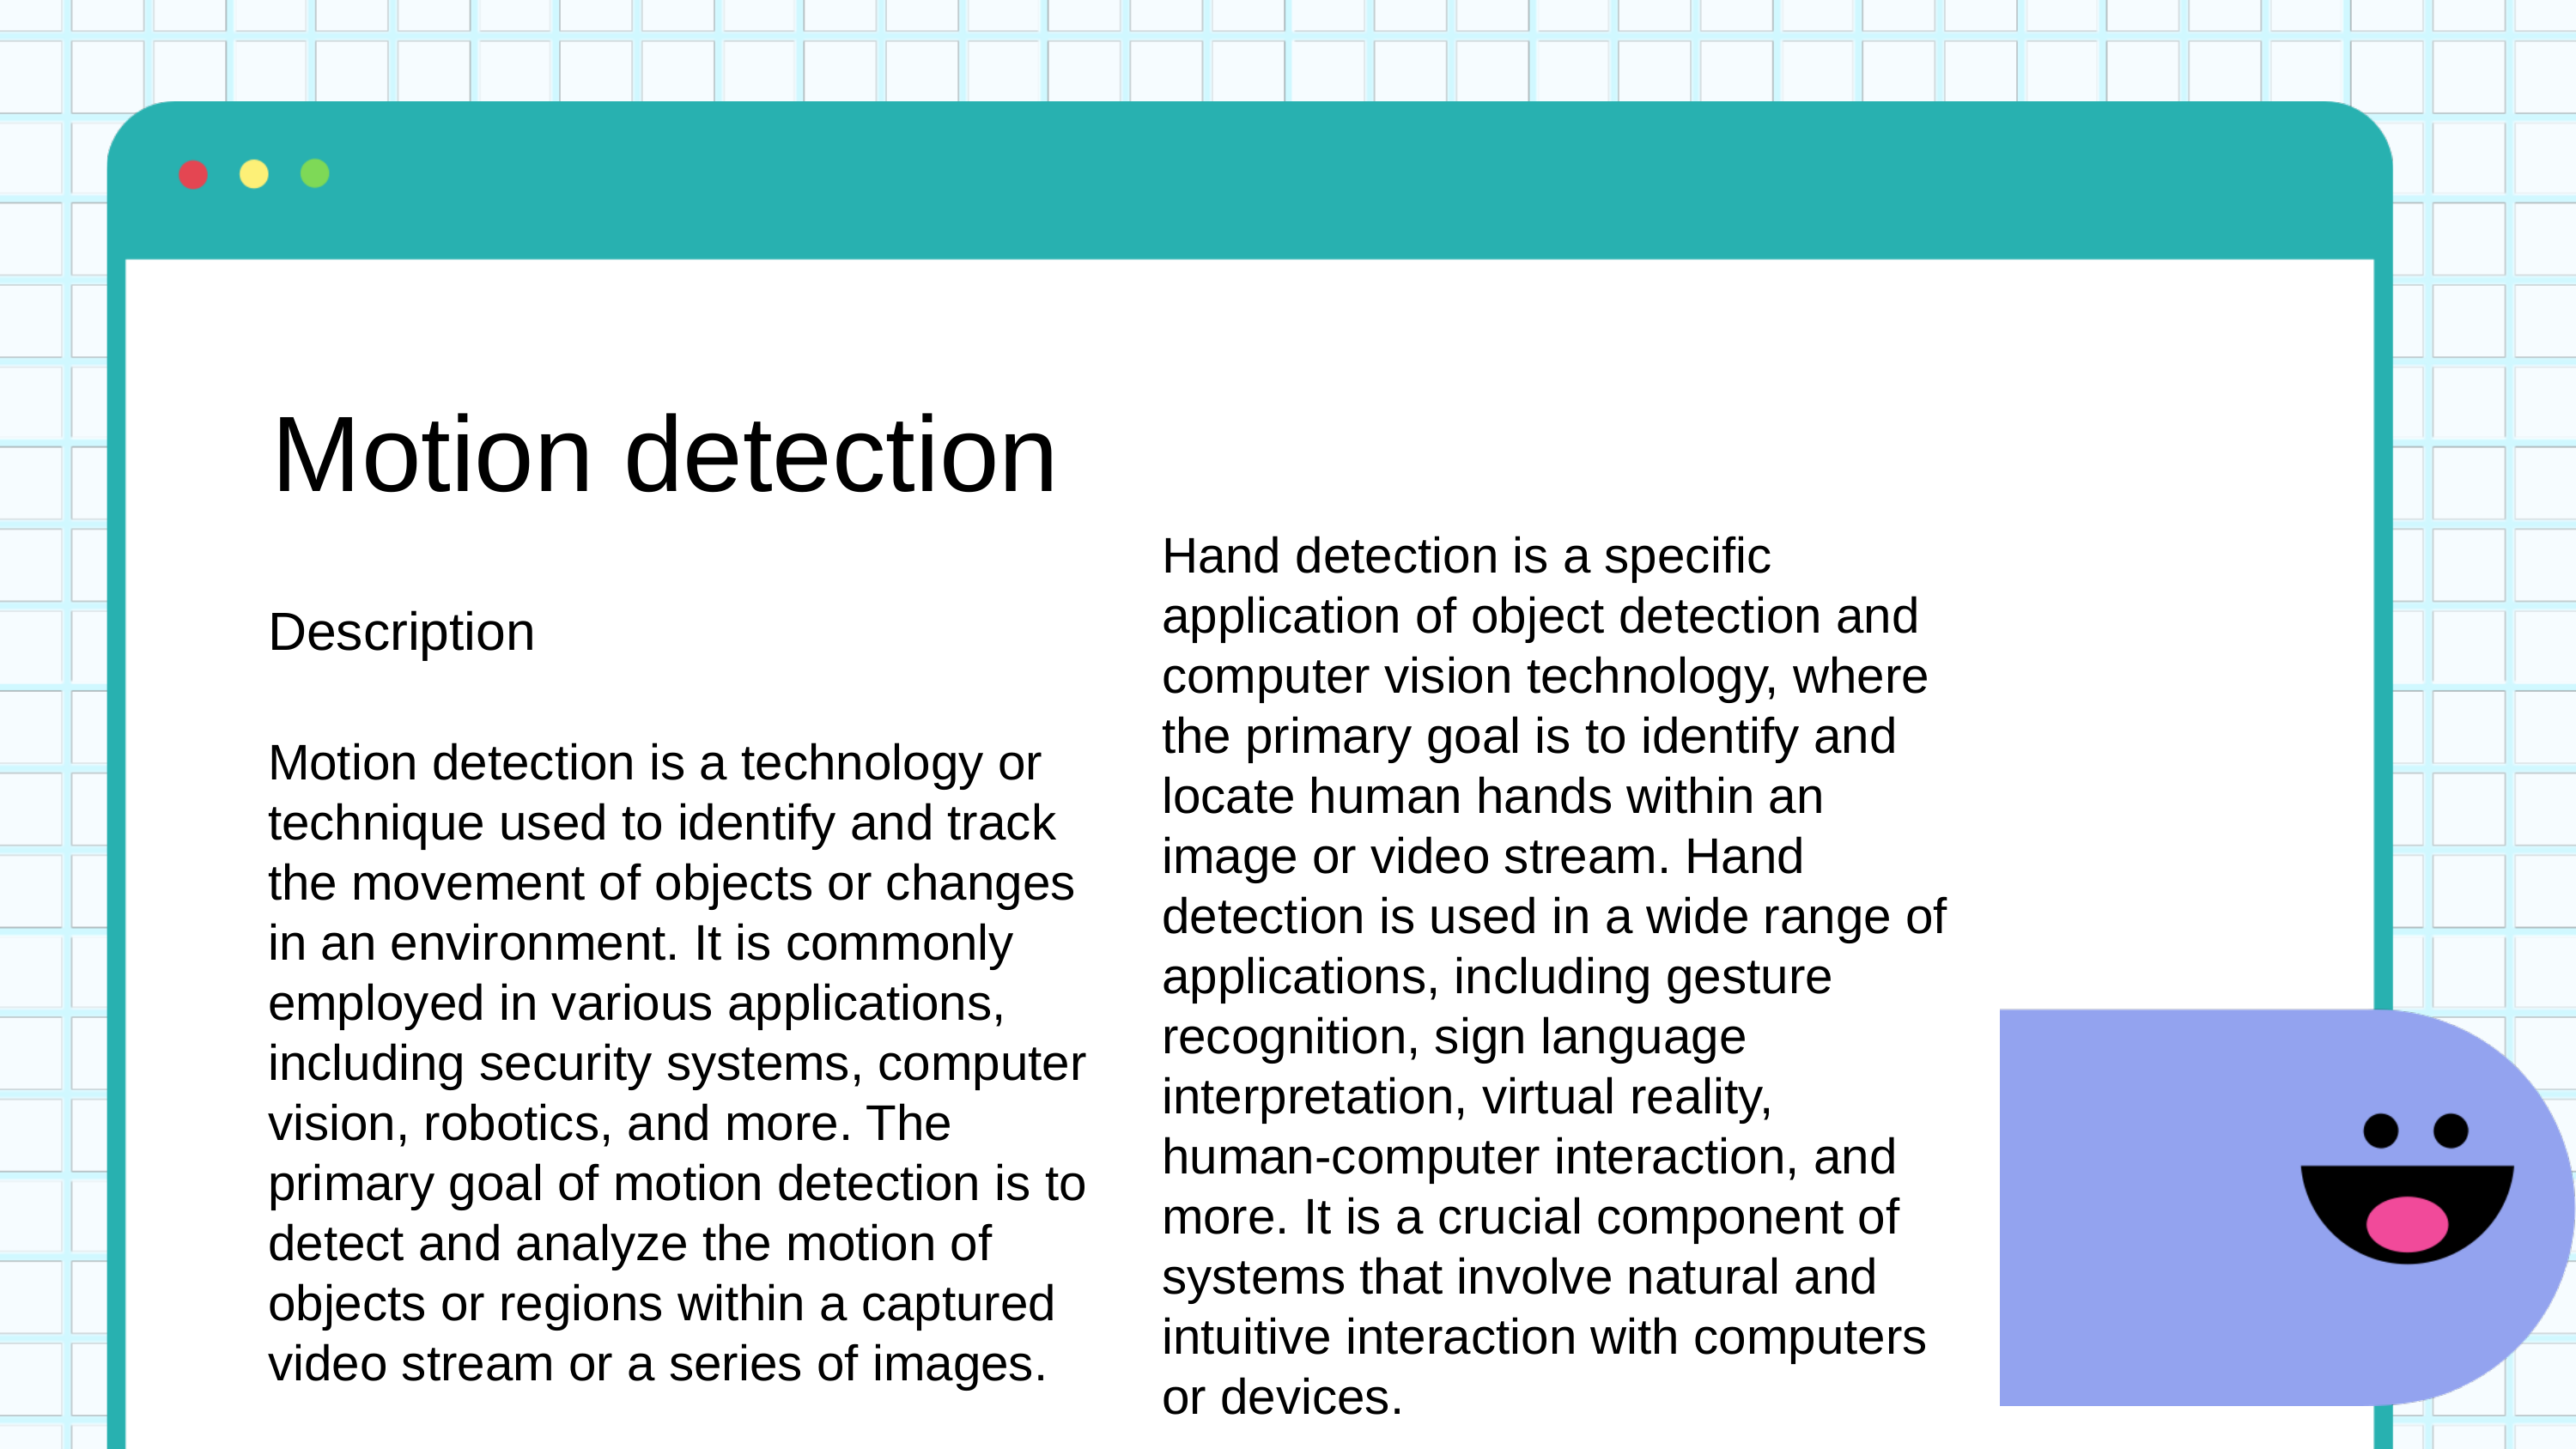

Motion detection
Hand detection is a specific application of object detection and computer vision technology, where the primary goal is to identify and locate human hands within an image or video stream. Hand detection is used in a wide range of applications, including gesture recognition, sign language interpretation, virtual reality, human-computer interaction, and more. It is a crucial component of systems that involve natural and intuitive interaction with computers or devices.
Description
Motion detection is a technology or technique used to identify and track the movement of objects or changes in an environment. It is commonly employed in various applications, including security systems, computer vision, robotics, and more. The primary goal of motion detection is to detect and analyze the motion of objects or regions within a captured video stream or a series of images.